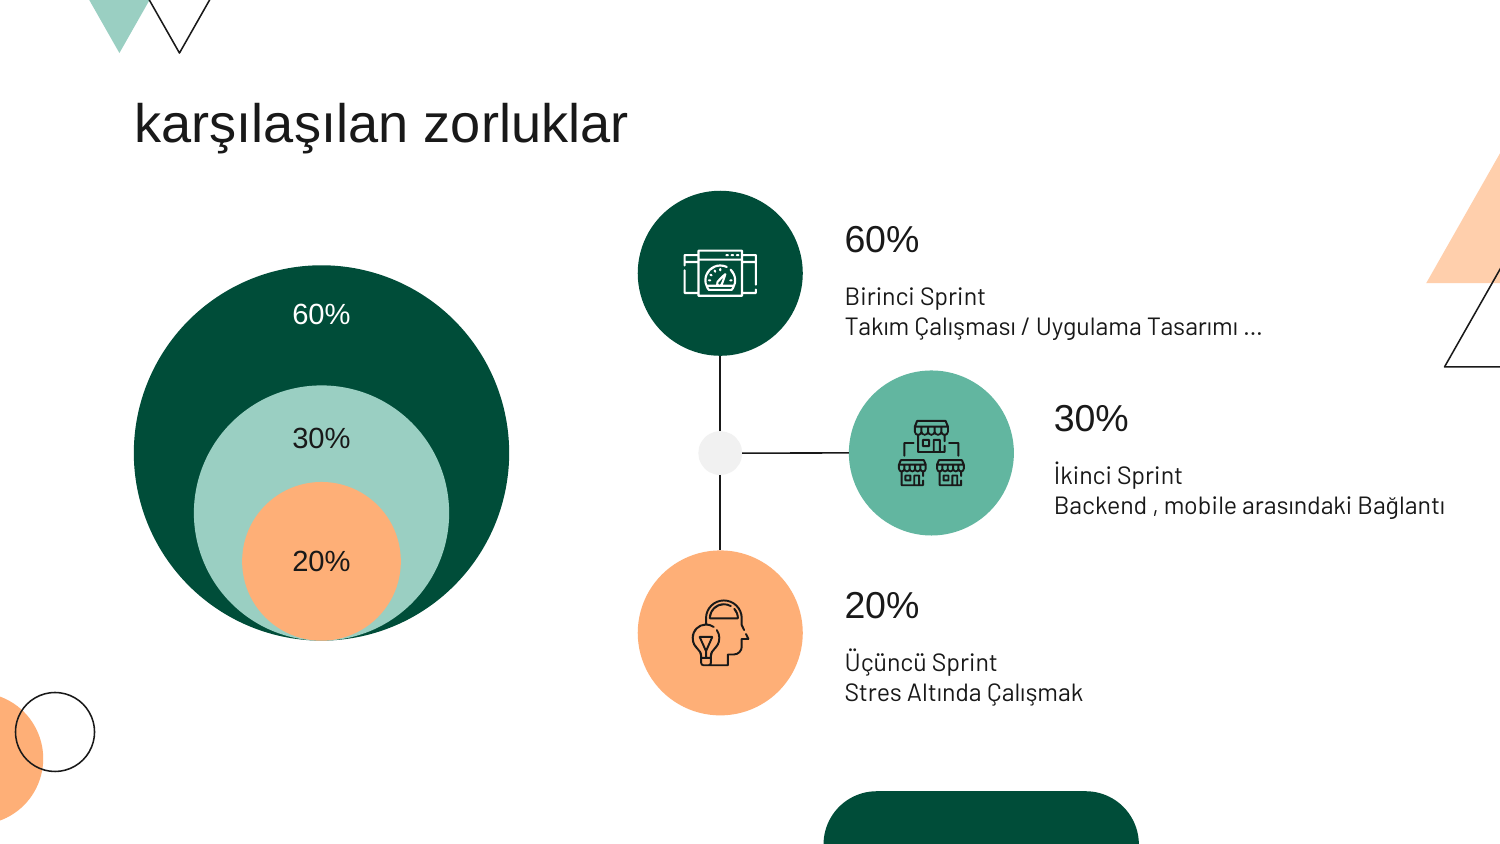

# karşılaşılan zorluklar

60%

Birinci Sprint
Takım Çalışması / Uygulama Tasarımı …
60%

30%

30%

İkinci Sprint
Backend , mobile arasındaki Bağlantı

20%

20%

Üçüncü Sprint
Stres Altında Çalışmak